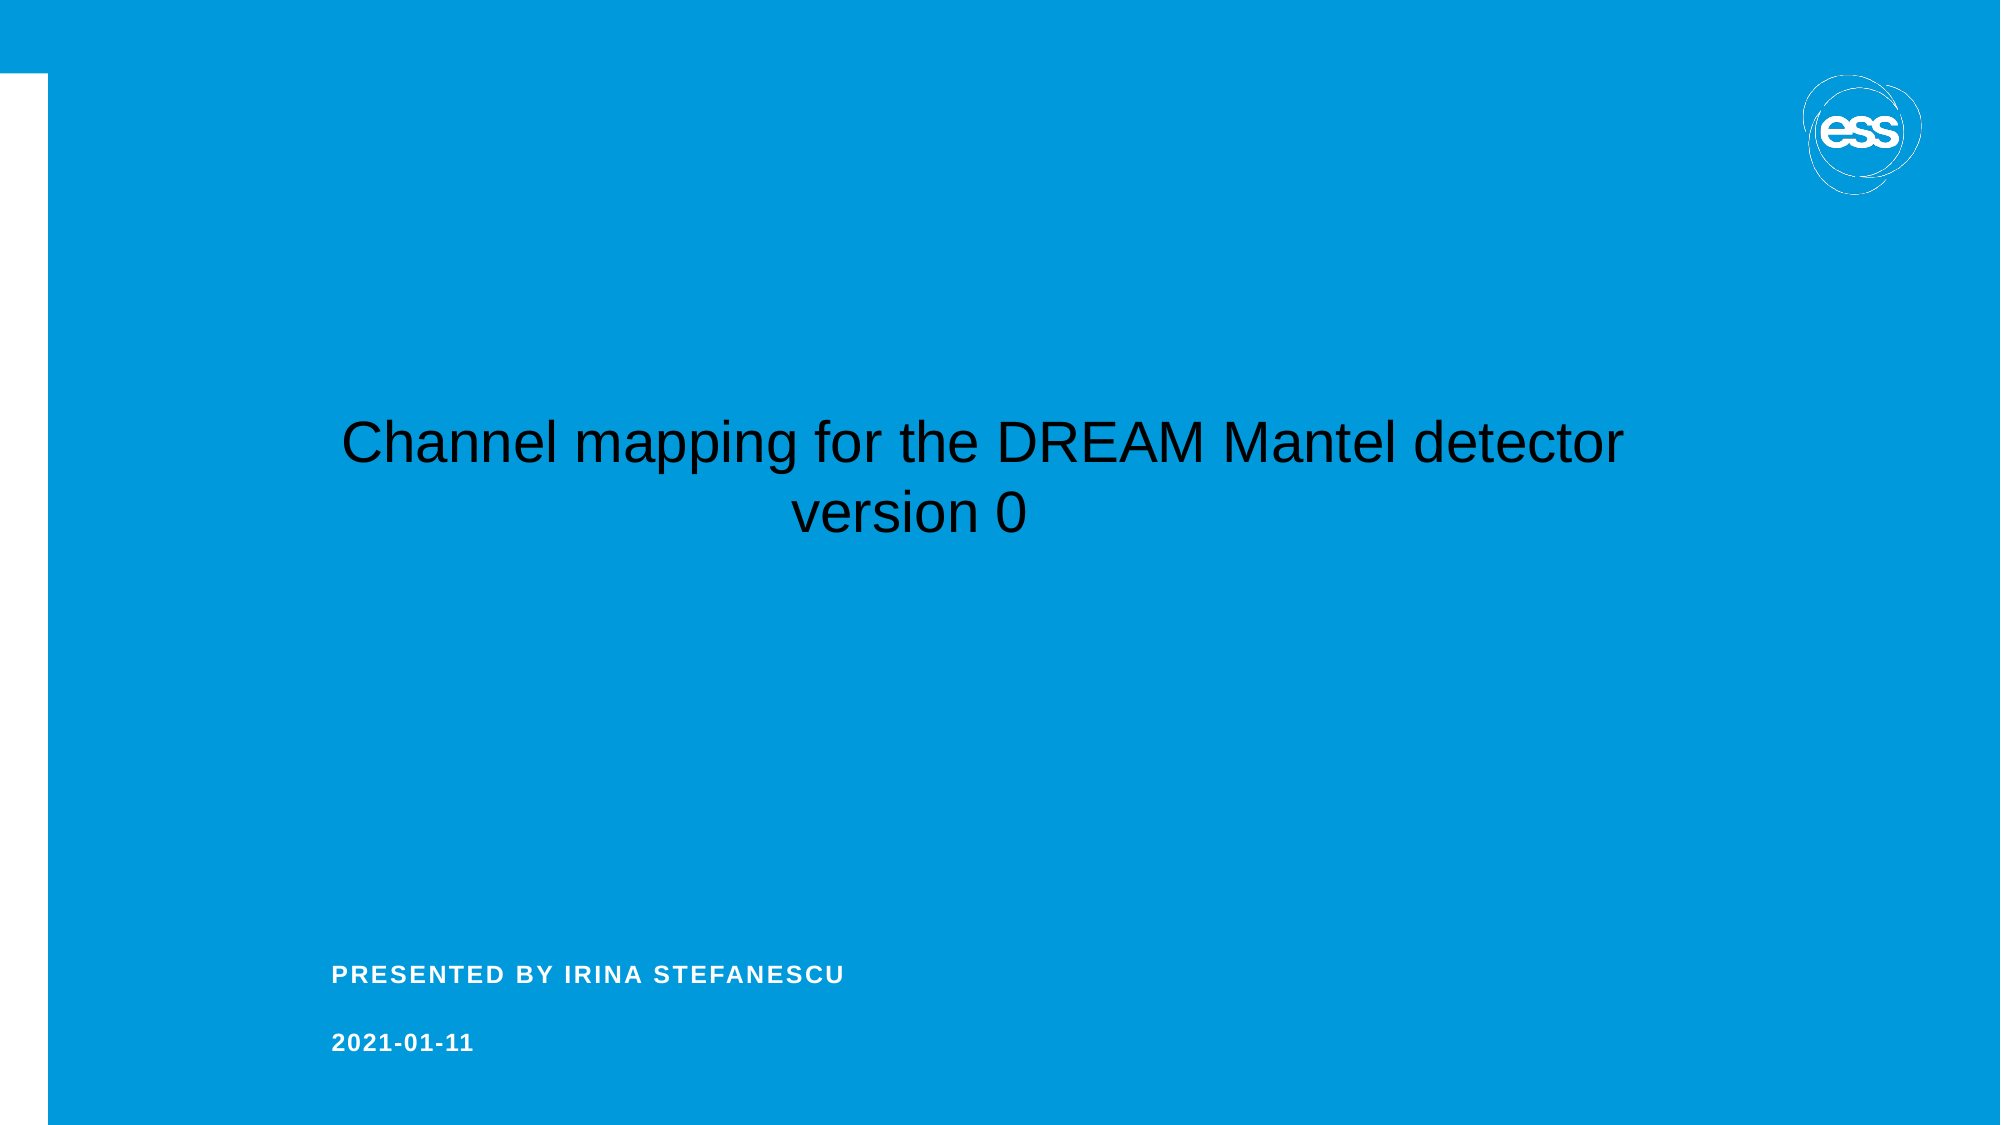

Channel mapping for the DREAM Mantel detector
			version 0
PRESENTED BY IRina Stefanescu
2021-01-11